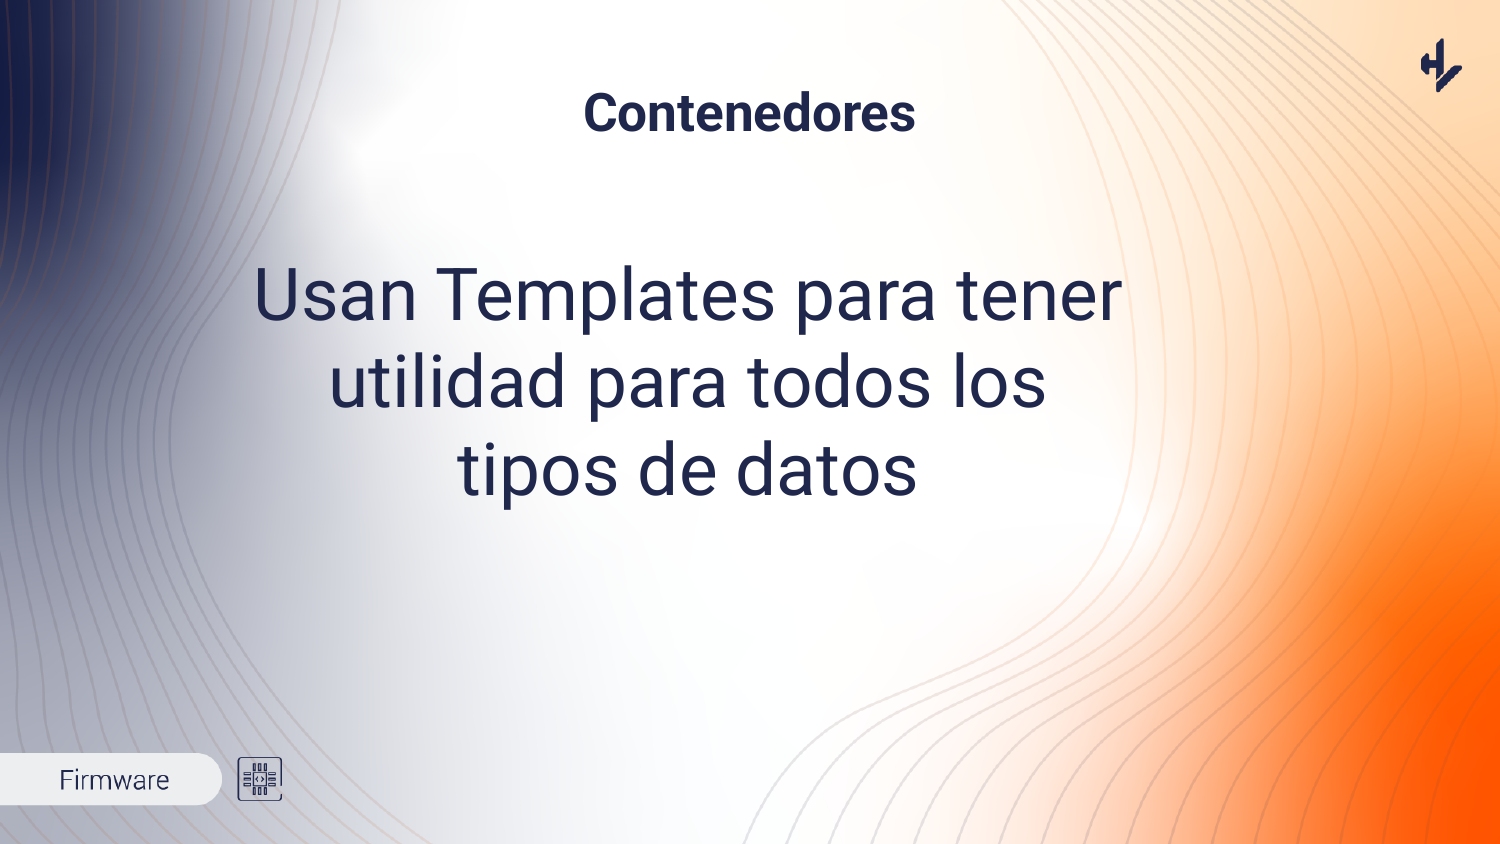

# Contenedores
Usan Templates para tener utilidad para todos los tipos de datos